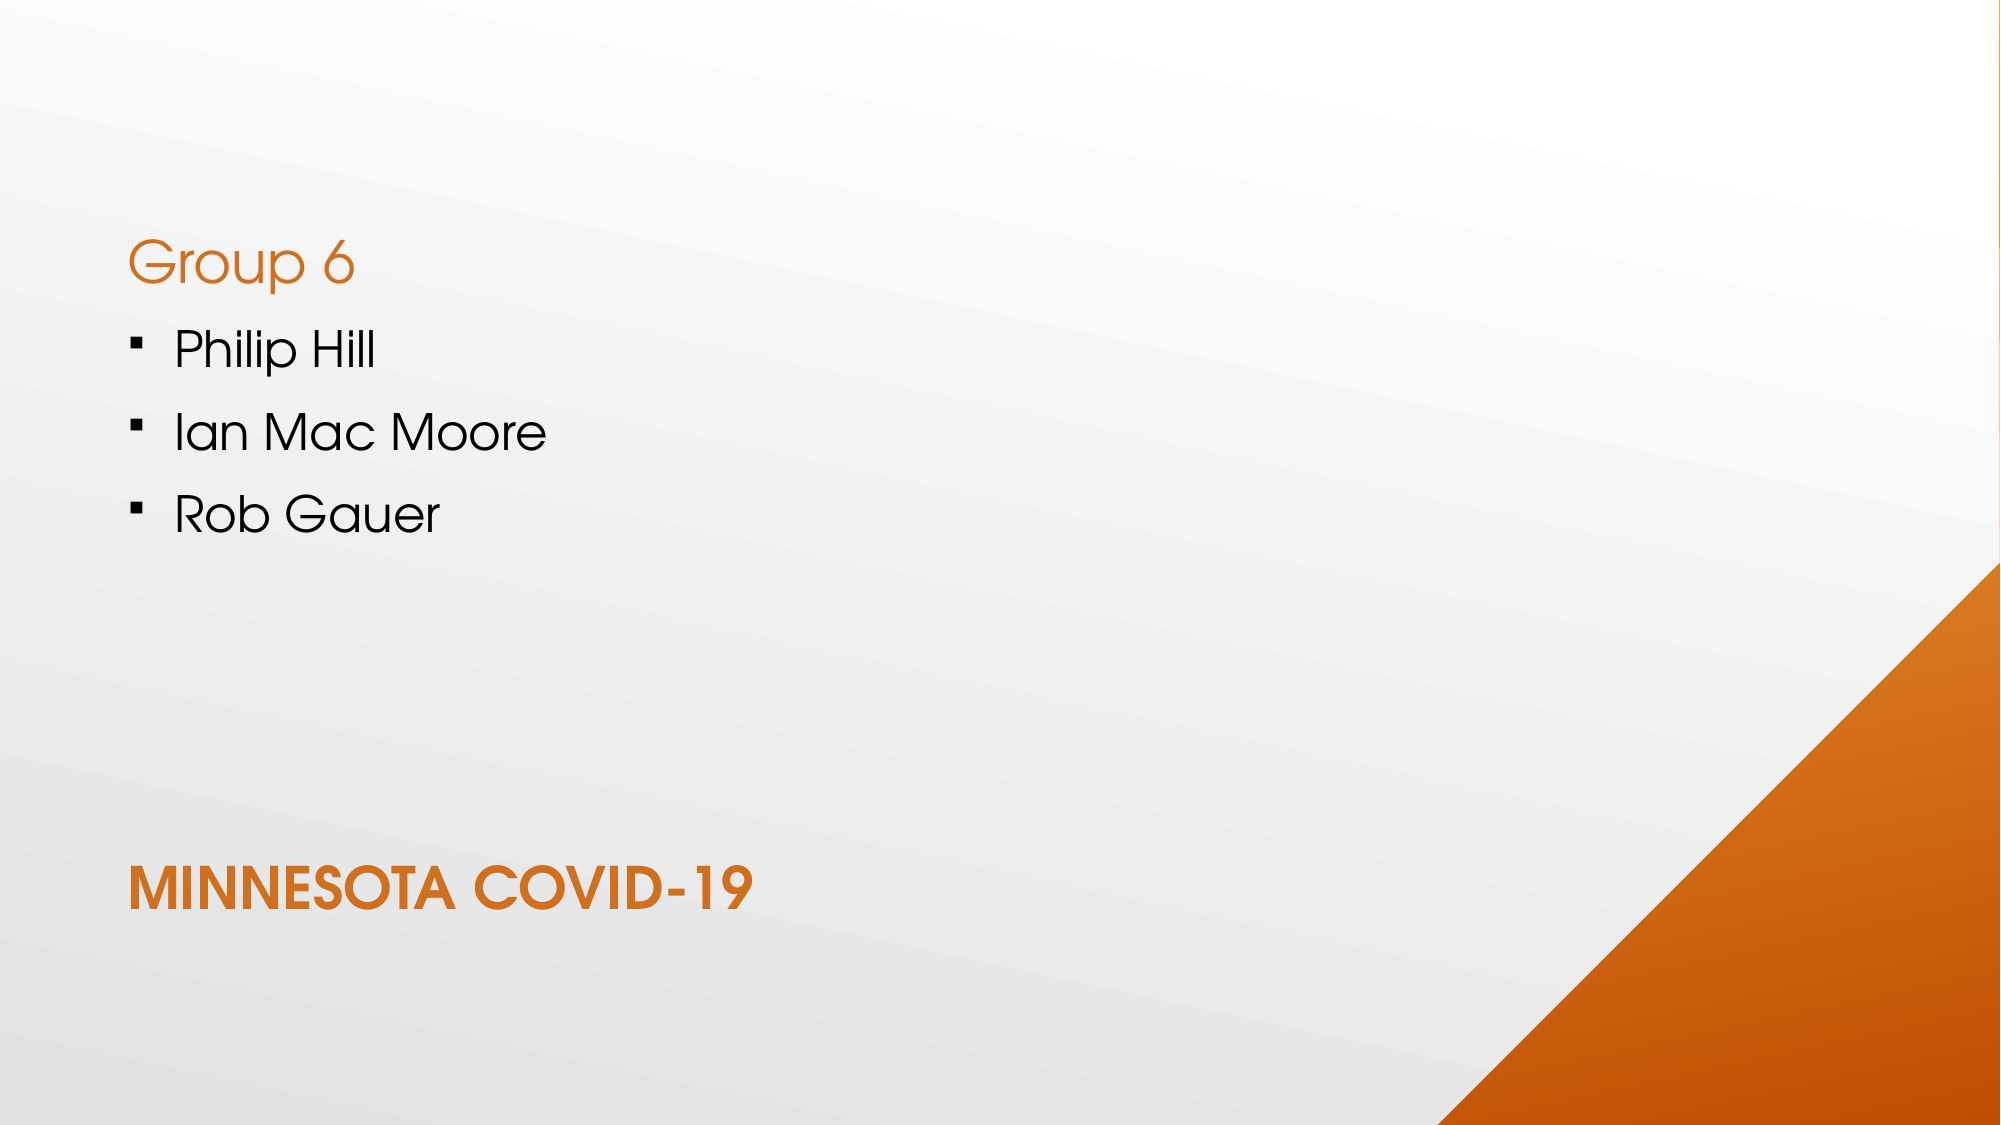

Group 6
Philip Hill
Ian Mac Moore
Rob Gauer
# MINNESOTA COVID-19